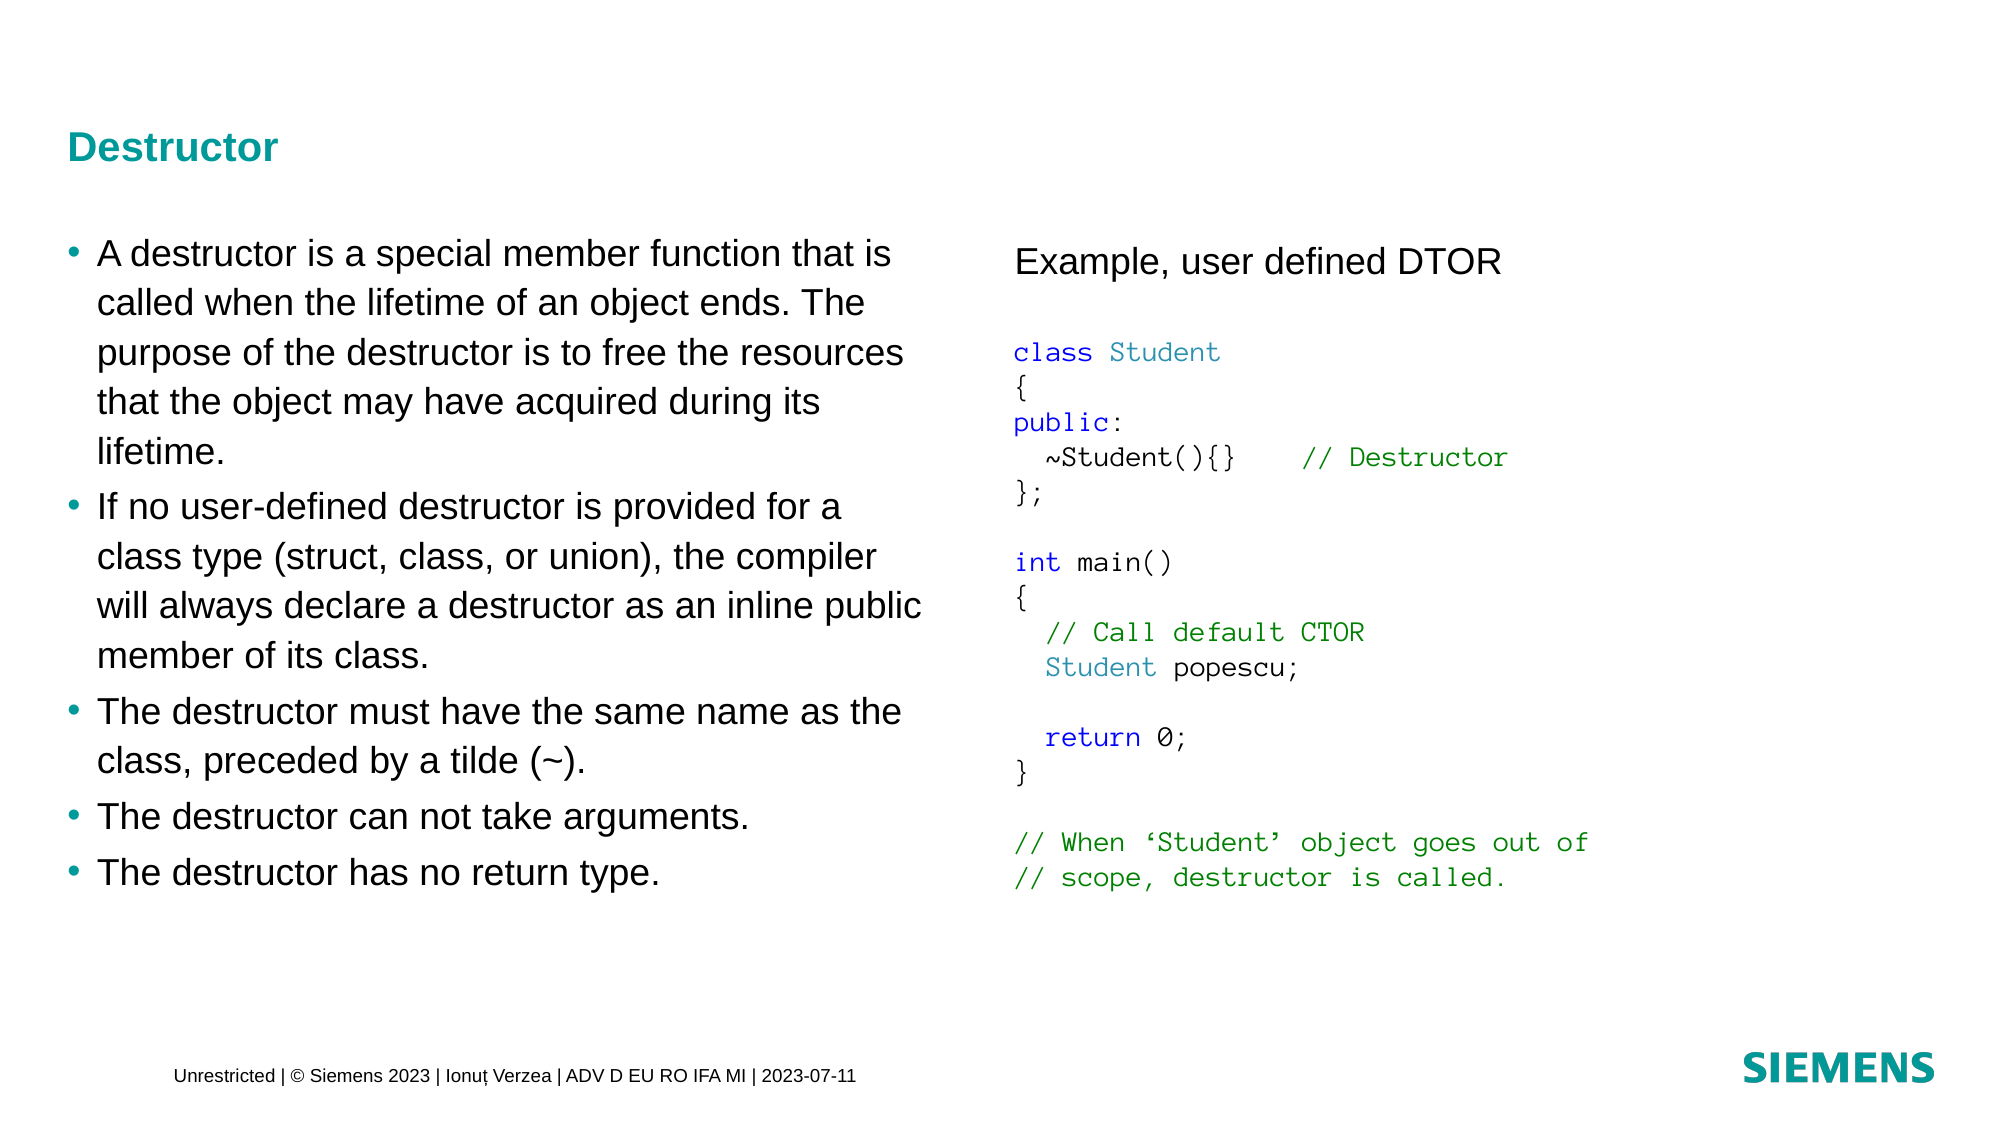

# Destructor

A destructor is a special member function that is called when the lifetime of an object ends. The purpose of the destructor is to free the resources that the object may have acquired during its lifetime.
If no user-defined destructor is provided for a class type (struct, class, or union), the compiler will always declare a destructor as an inline public member of its class.
The destructor must have the same name as the class, preceded by a tilde (~).
The destructor can not take arguments.
The destructor has no return type.

Example, user defined DTOR

class Student
{
public:
  ~Student(){}    // Destructor
};

int main()
{
  // Call default CTOR
  Student popescu;

  return 0;
}

// When ‘Student’ object goes out of
// scope, destructor is called.
Unrestricted | © Siemens 2023 | Ionuț Verzea | ADV D EU RO IFA MI | 2023-07-11